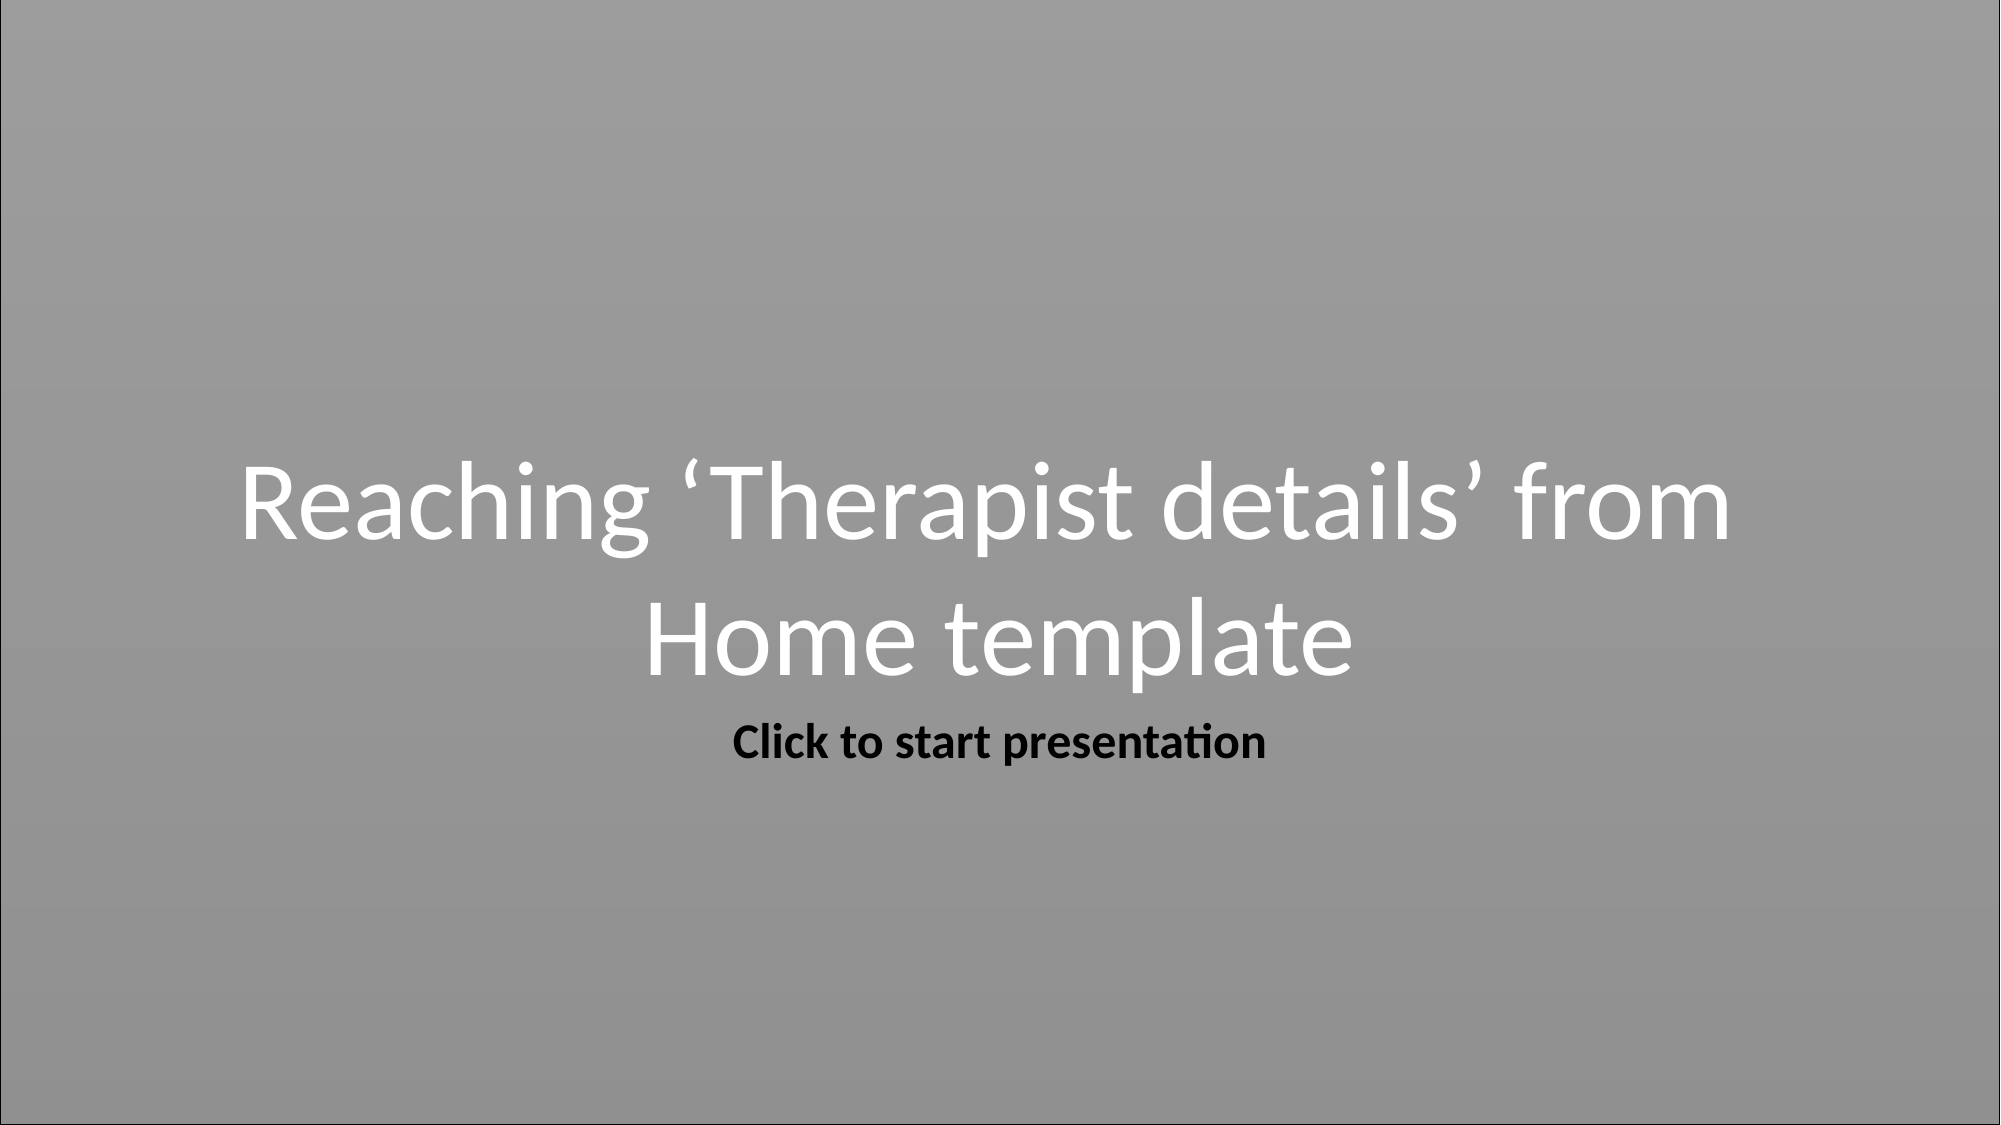

Reaching ‘Therapist details’ from
Home template
Click to start presentation